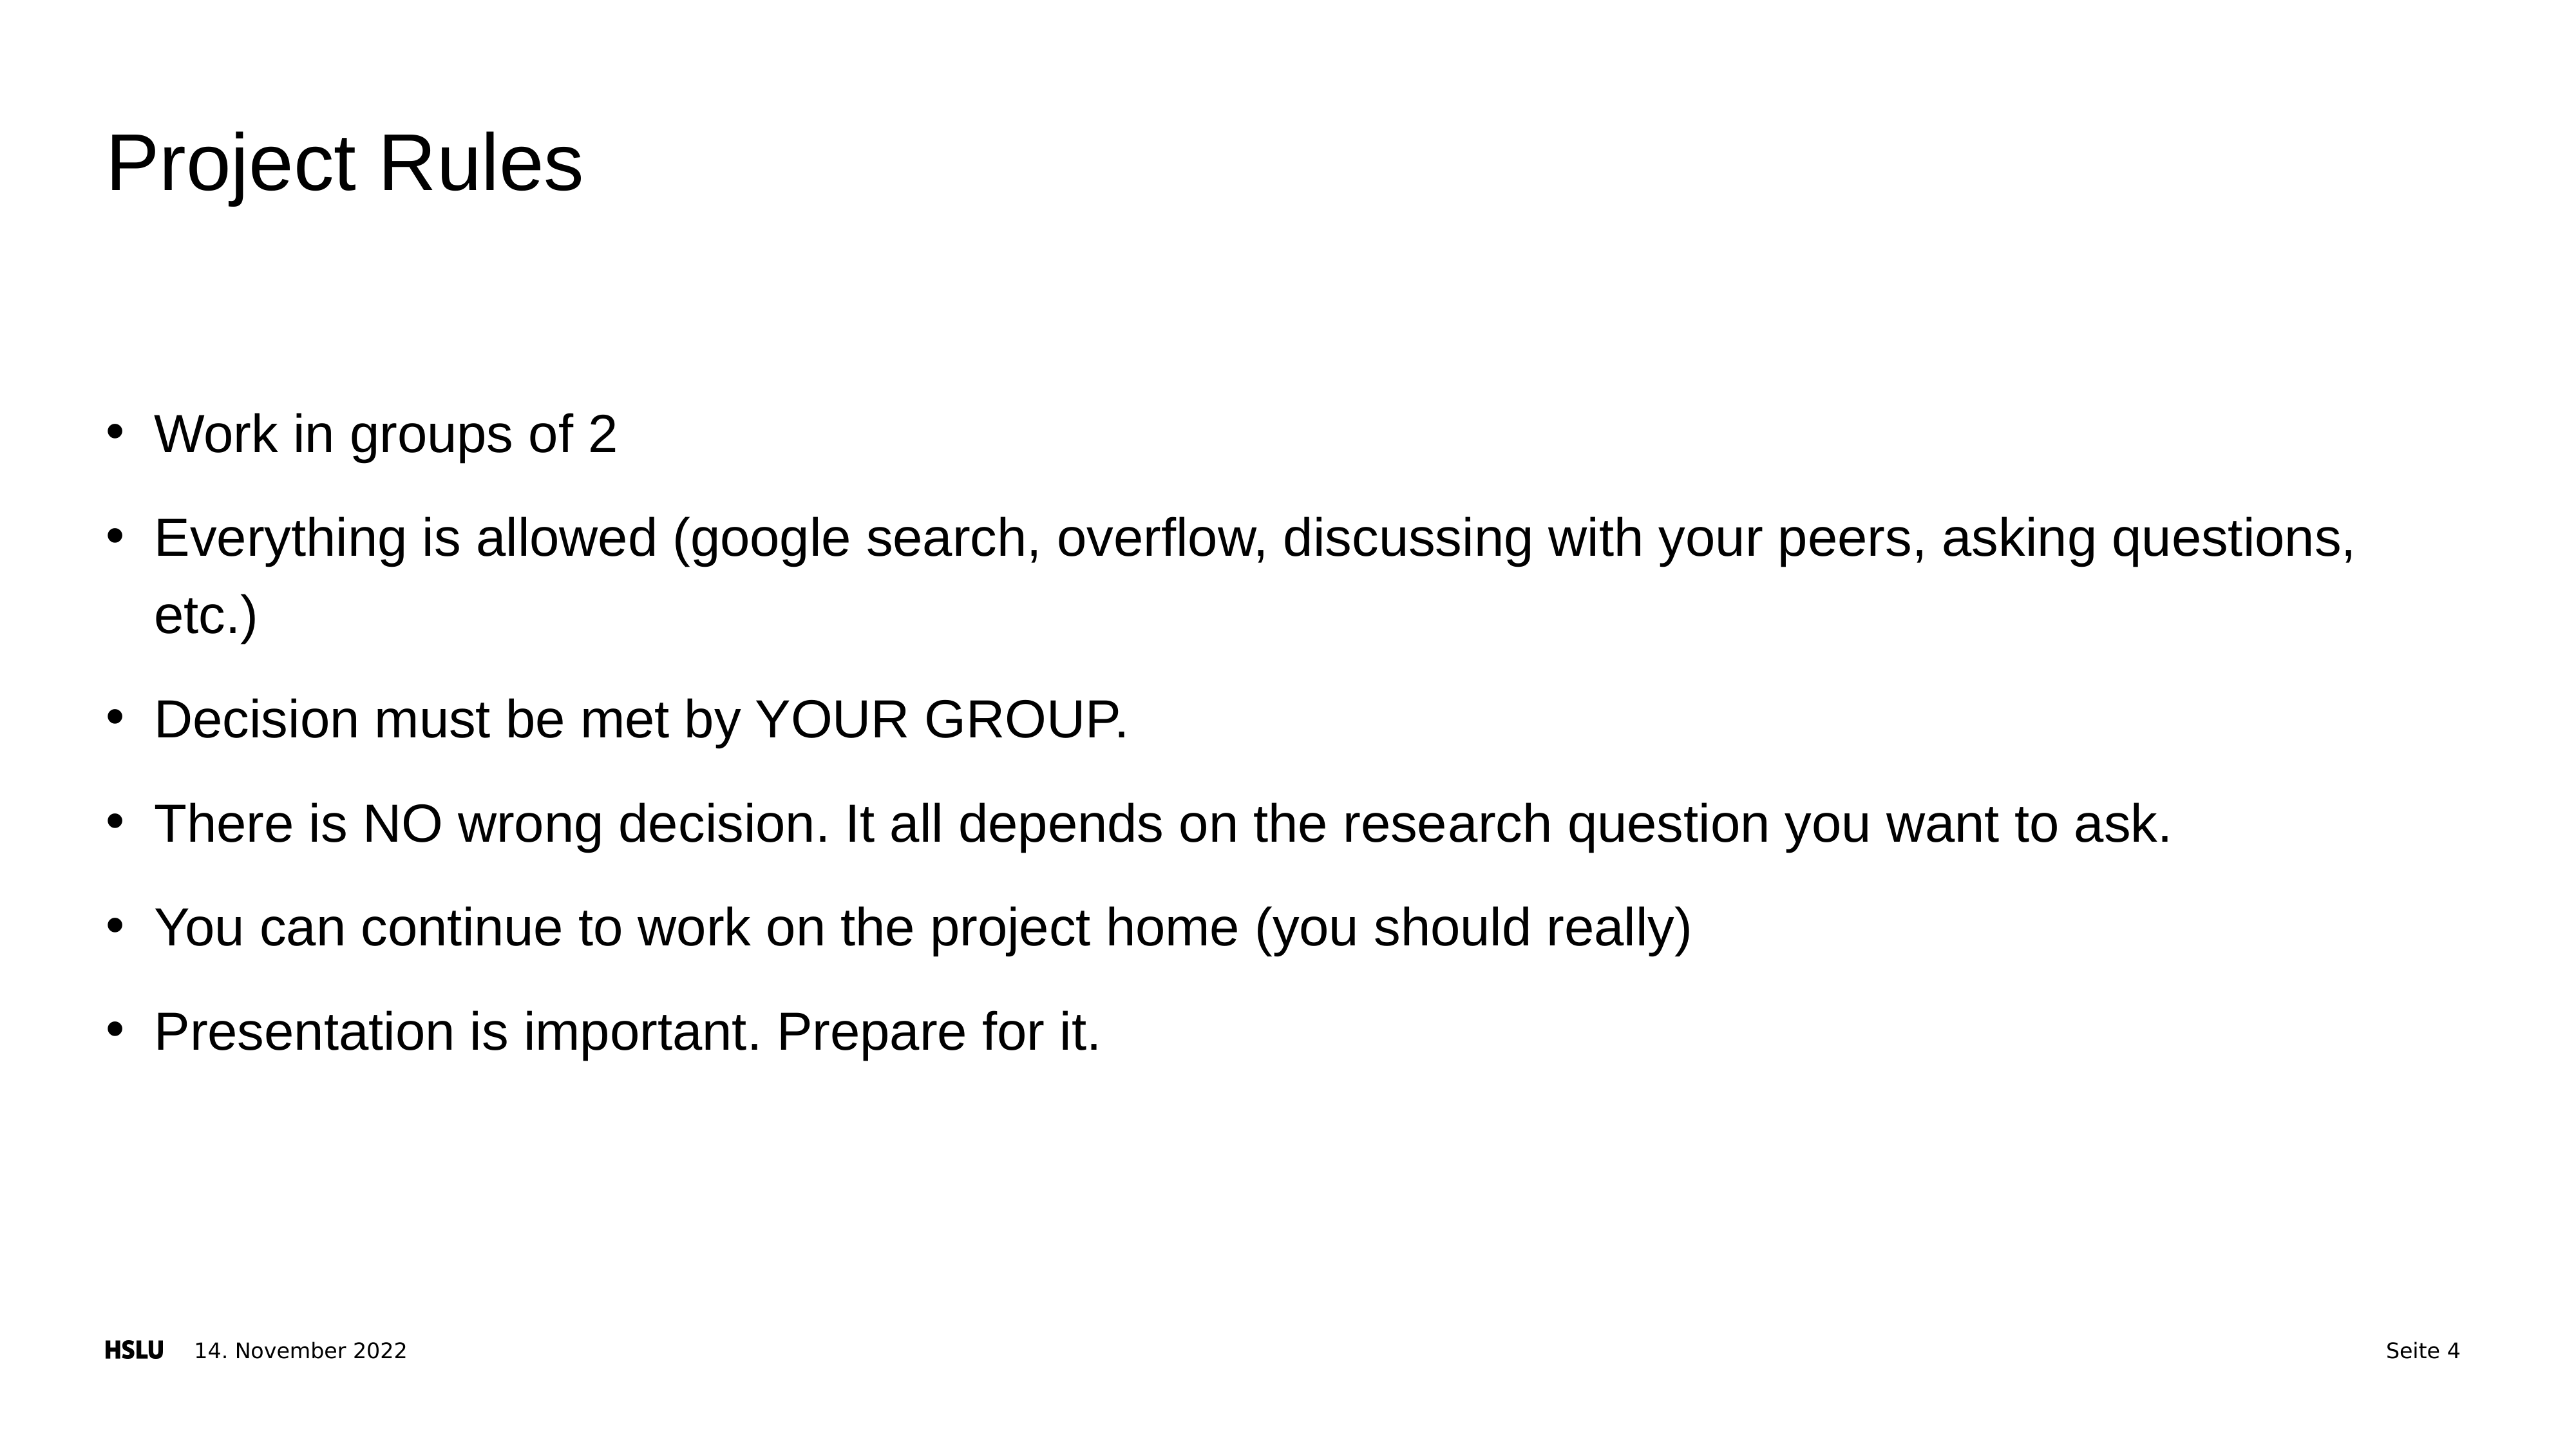

# Project Rules
Work in groups of 2
Everything is allowed (google search, overflow, discussing with your peers, asking questions, etc.)
Decision must be met by YOUR GROUP.
There is NO wrong decision. It all depends on the research question you want to ask.
You can continue to work on the project home (you should really)
Presentation is important. Prepare for it.
14. November 2022
Seite 4